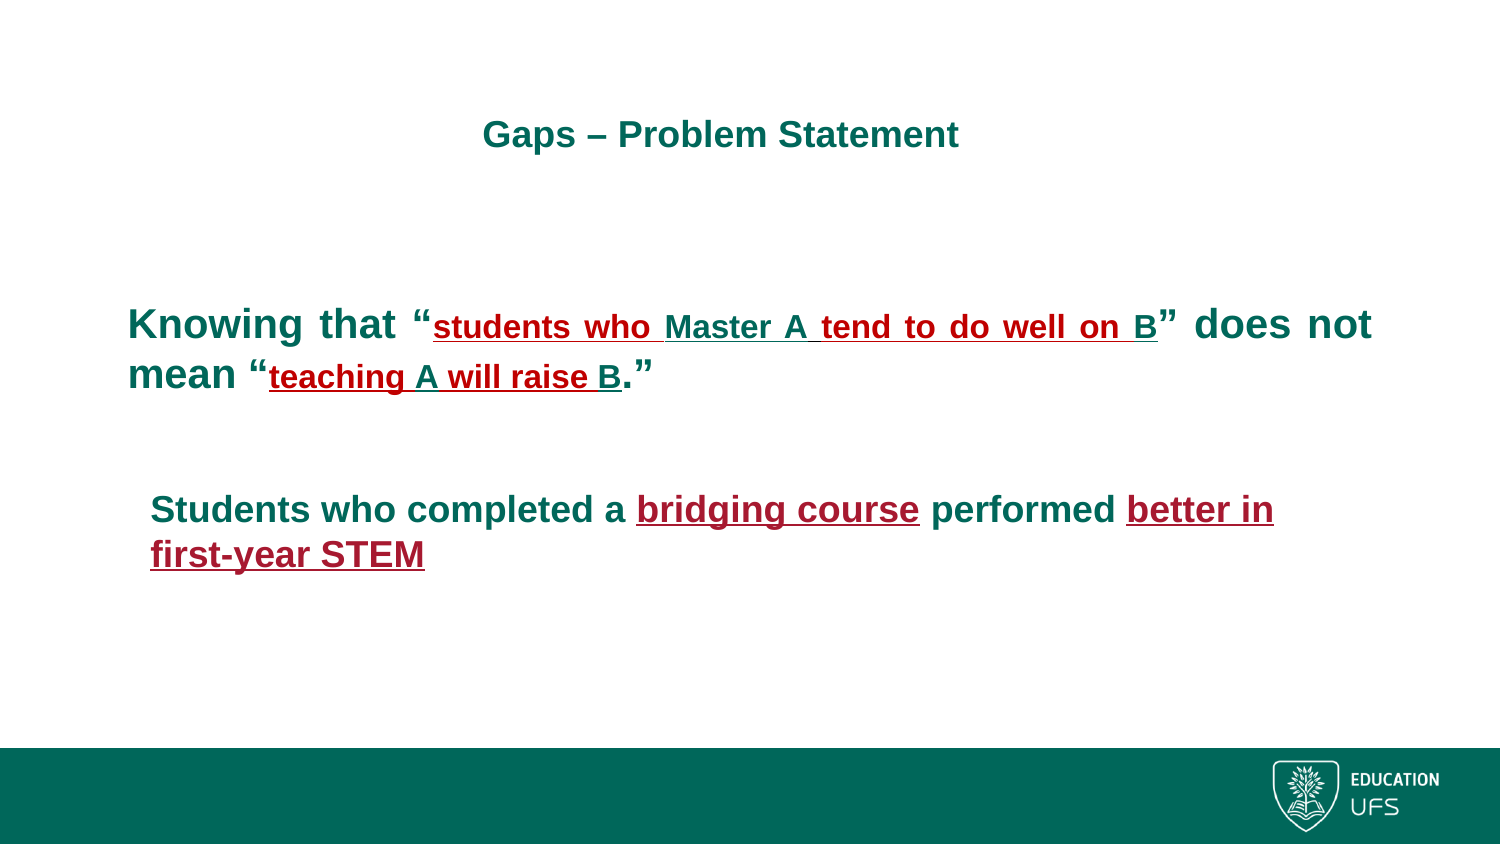

Gaps – Problem Statement
# Knowing that “students who Master A tend to do well on B” does not mean “teaching A will raise B.”
Students who completed a bridging course performed better in first-year STEM